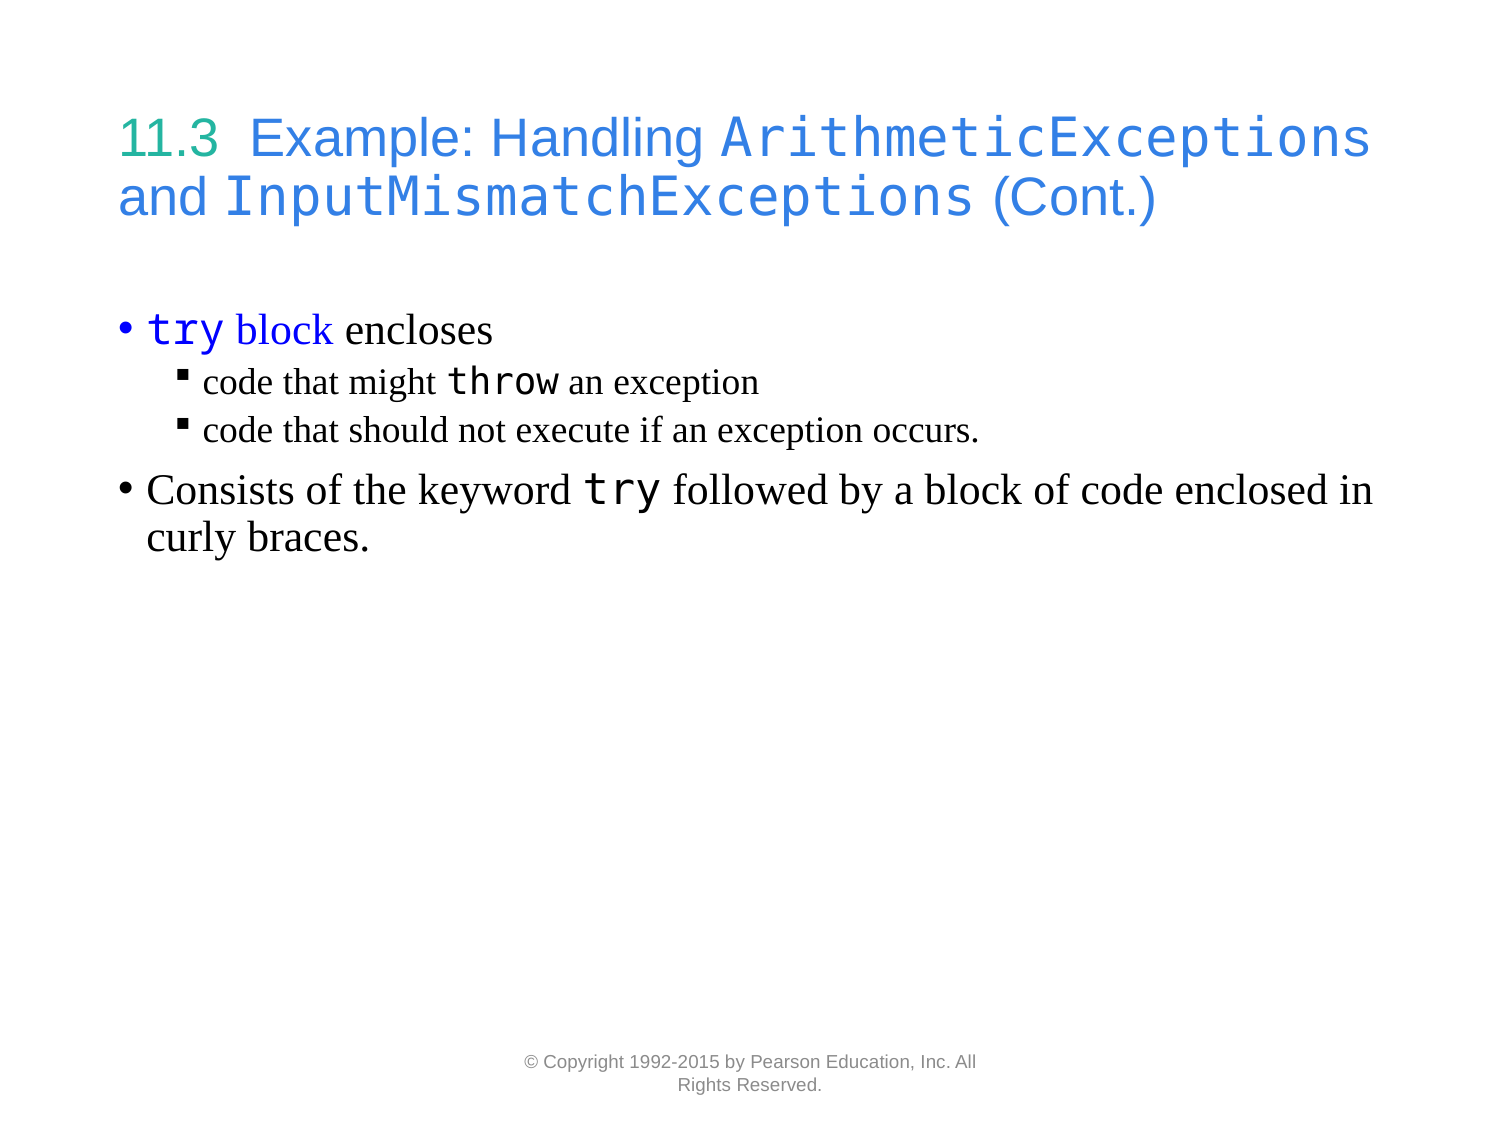

# 11.3  Example: Handling ArithmeticExceptions and InputMismatchExceptions (Cont.)
try block encloses
code that might throw an exception
code that should not execute if an exception occurs.
Consists of the keyword try followed by a block of code enclosed in curly braces.
© Copyright 1992-2015 by Pearson Education, Inc. All Rights Reserved.